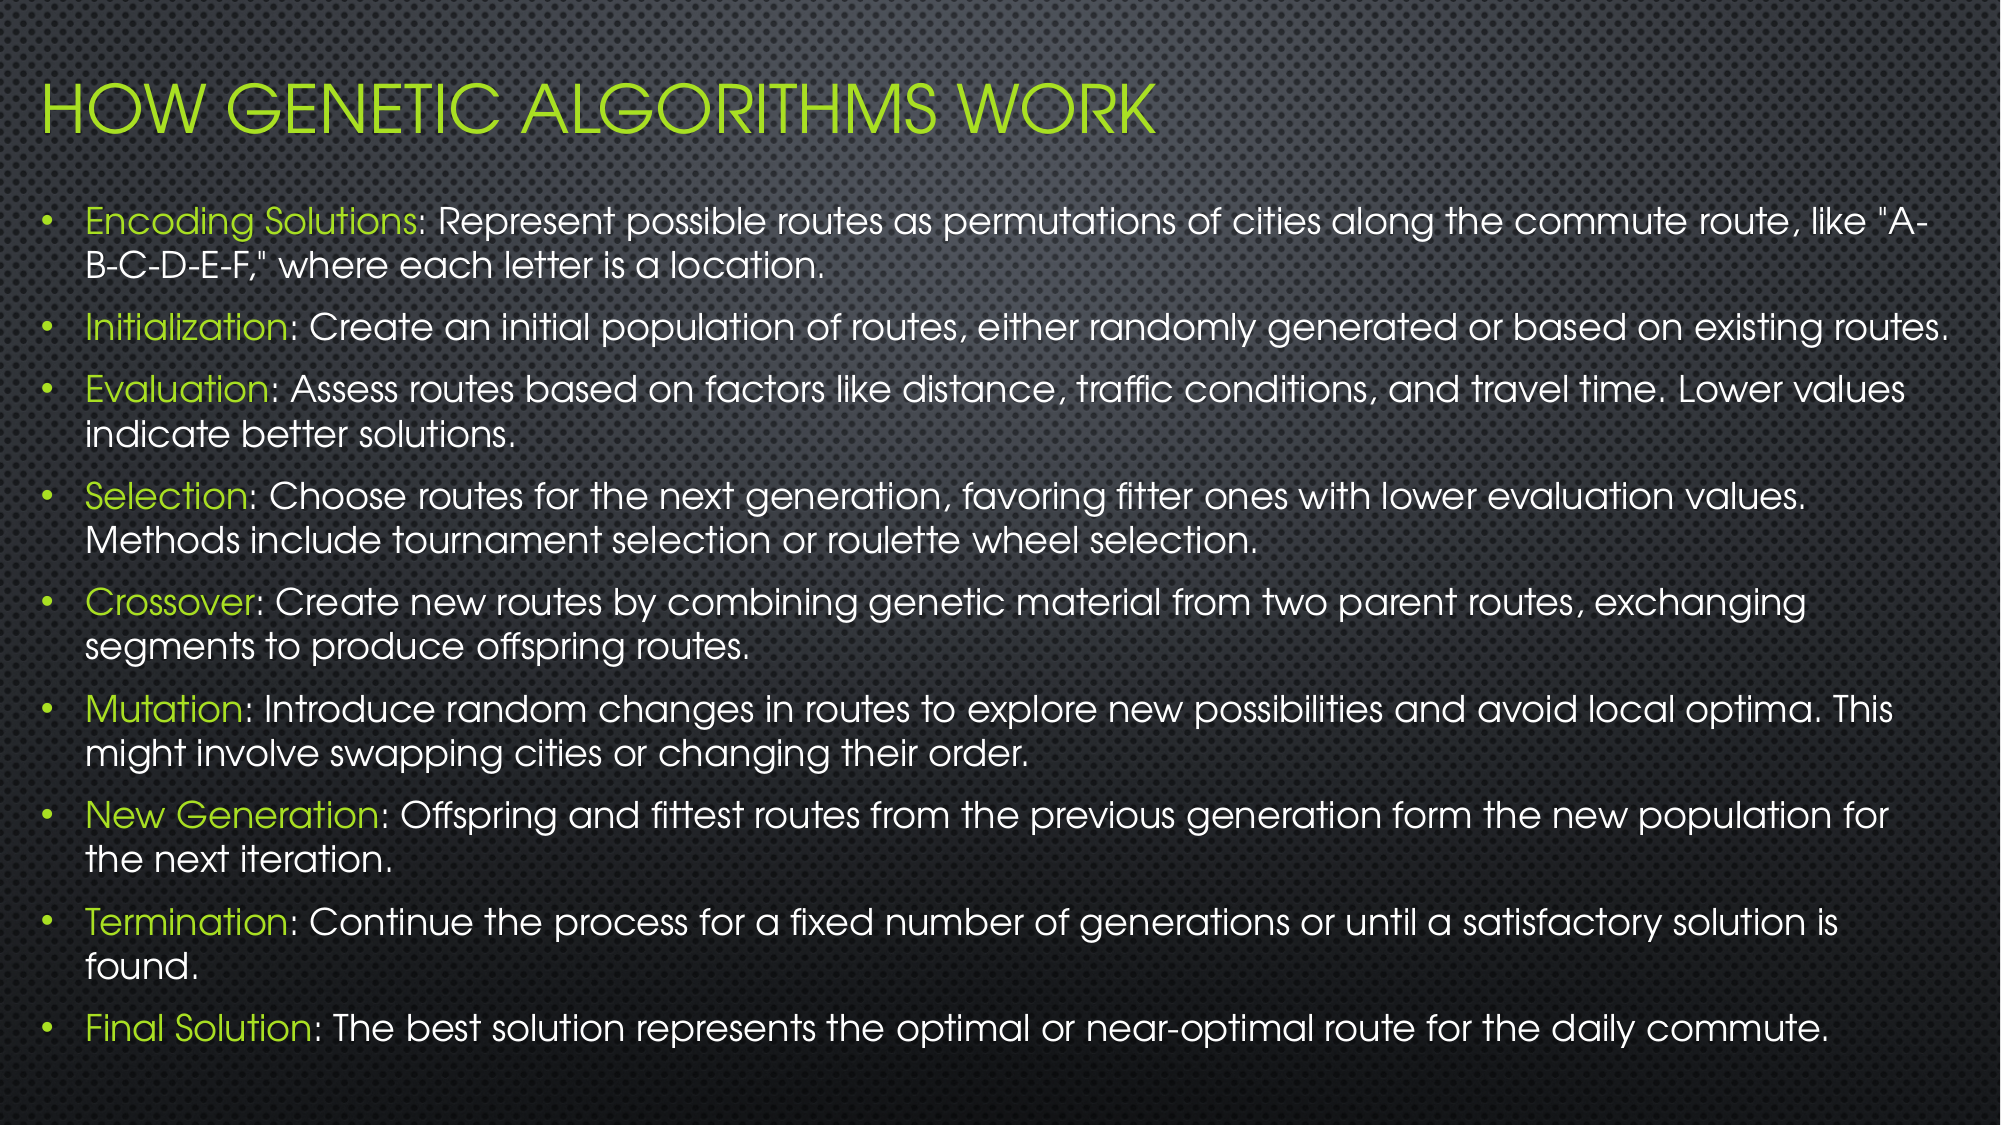

# How Genetic Algorithms Work
Encoding Solutions: Represent possible routes as permutations of cities along the commute route, like "A-B-C-D-E-F," where each letter is a location.
Initialization: Create an initial population of routes, either randomly generated or based on existing routes.
Evaluation: Assess routes based on factors like distance, traffic conditions, and travel time. Lower values indicate better solutions.
Selection: Choose routes for the next generation, favoring fitter ones with lower evaluation values. Methods include tournament selection or roulette wheel selection.
Crossover: Create new routes by combining genetic material from two parent routes, exchanging segments to produce offspring routes.
Mutation: Introduce random changes in routes to explore new possibilities and avoid local optima. This might involve swapping cities or changing their order.
New Generation: Offspring and fittest routes from the previous generation form the new population for the next iteration.
Termination: Continue the process for a fixed number of generations or until a satisfactory solution is found.
Final Solution: The best solution represents the optimal or near-optimal route for the daily commute.